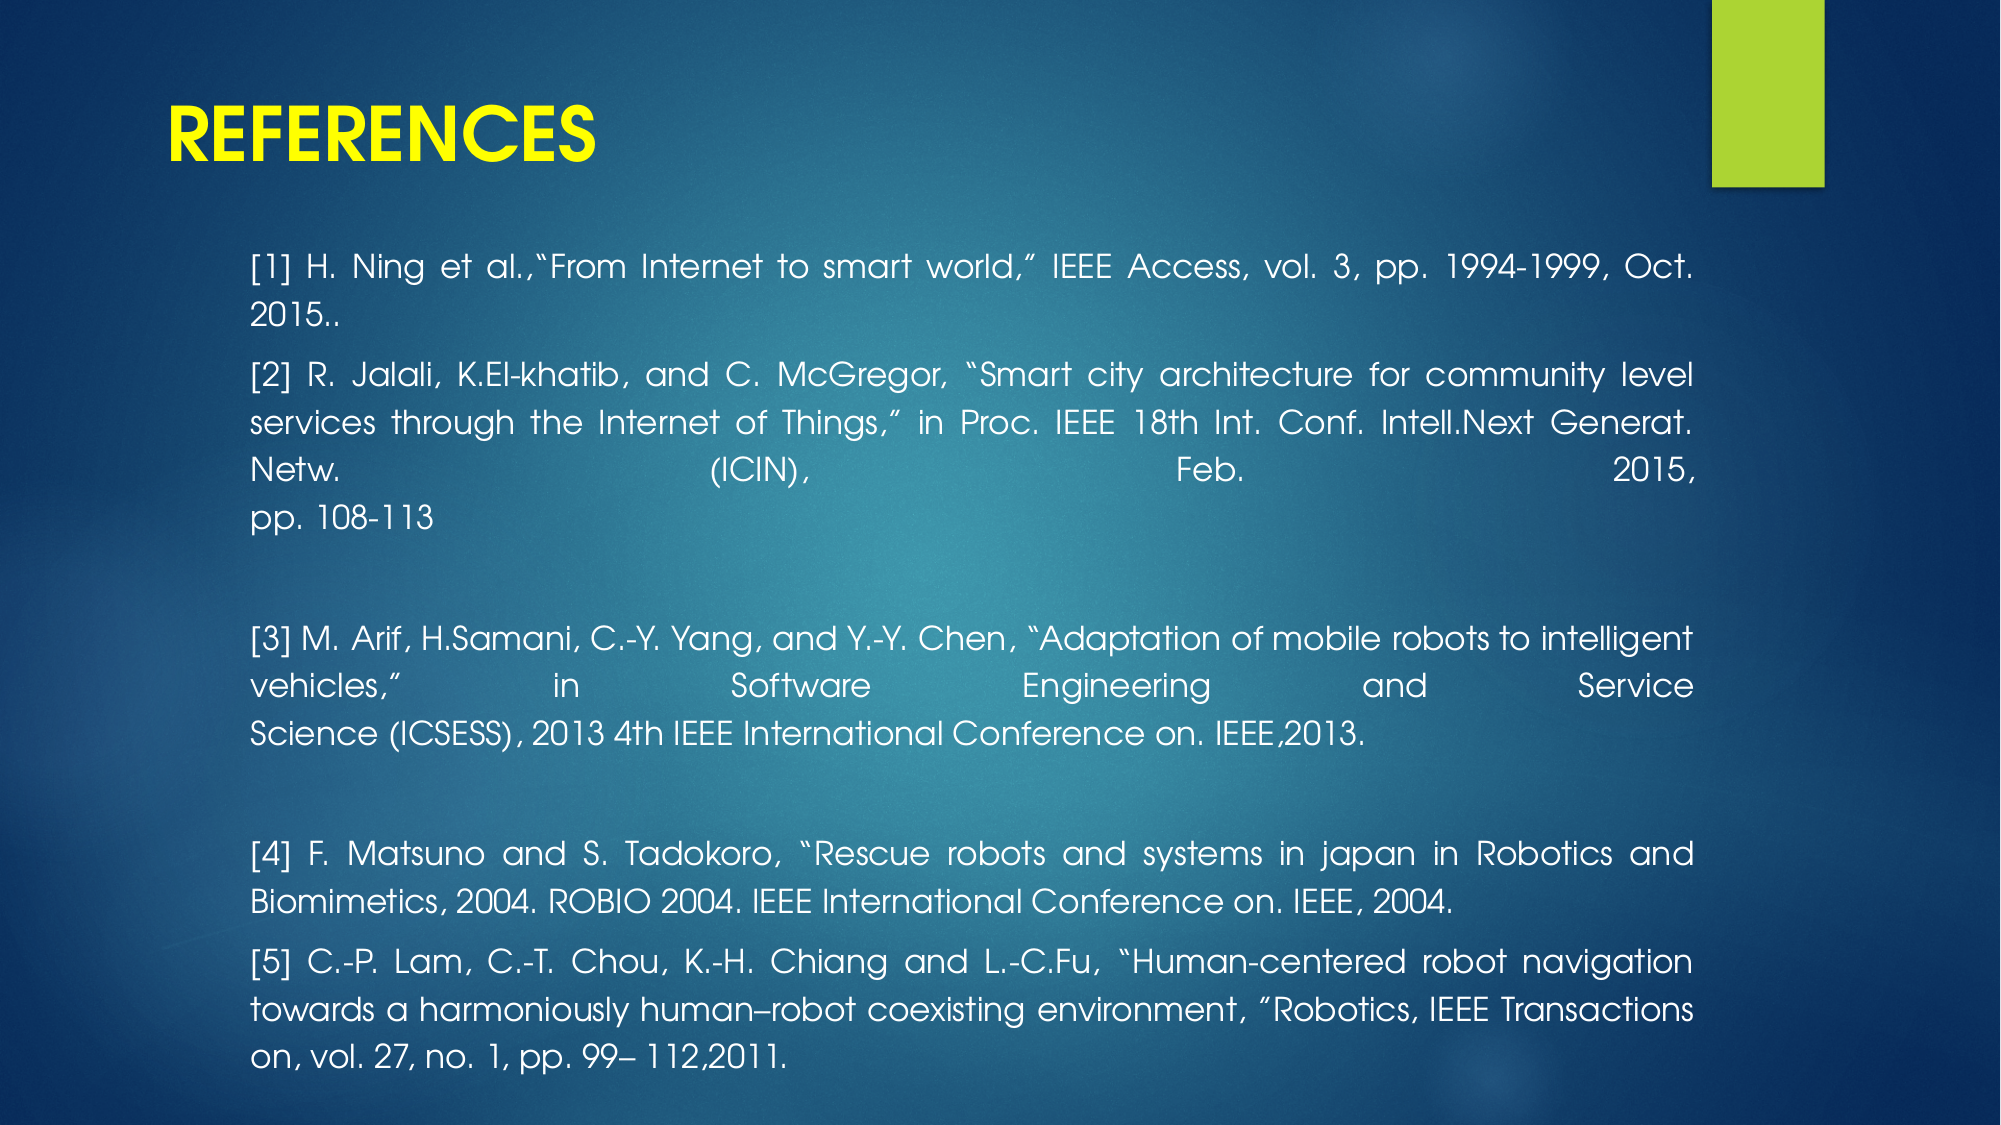

# REFERENCES
			[1] H. Ning et al.,“From Internet to smart world,” IEEE Access, vol. 3, pp. 1994-1999, Oct. 2015..
			[2] R. Jalali, K.El-khatib, and C. McGregor, “Smart city architecture for community level services through the Internet of Things,” in Proc. IEEE 18th Int. Conf. Intell.Next Generat. Netw. (ICIN), Feb. 2015,
pp. 108-113

			[3] M. Arif, H.Samani, C.-Y. Yang, and Y.-Y. Chen, “Adaptation of mobile robots to intelligent vehicles,” in Software Engineering and Service
Science (ICSESS), 2013 4th IEEE International Conference on. IEEE,2013.

			[4] F. Matsuno and S. Tadokoro, “Rescue robots and systems in japan in Robotics and Biomimetics, 2004. ROBIO 2004. IEEE International Conference on. IEEE, 2004.
			[5] C.-P. Lam, C.-T. Chou, K.-H. Chiang and L.-C.Fu, “Human-centered robot navigation towards a harmoniously human–robot coexisting environment, ”Robotics, IEEE Transactions on, vol. 27, no. 1, pp. 99– 112,2011.